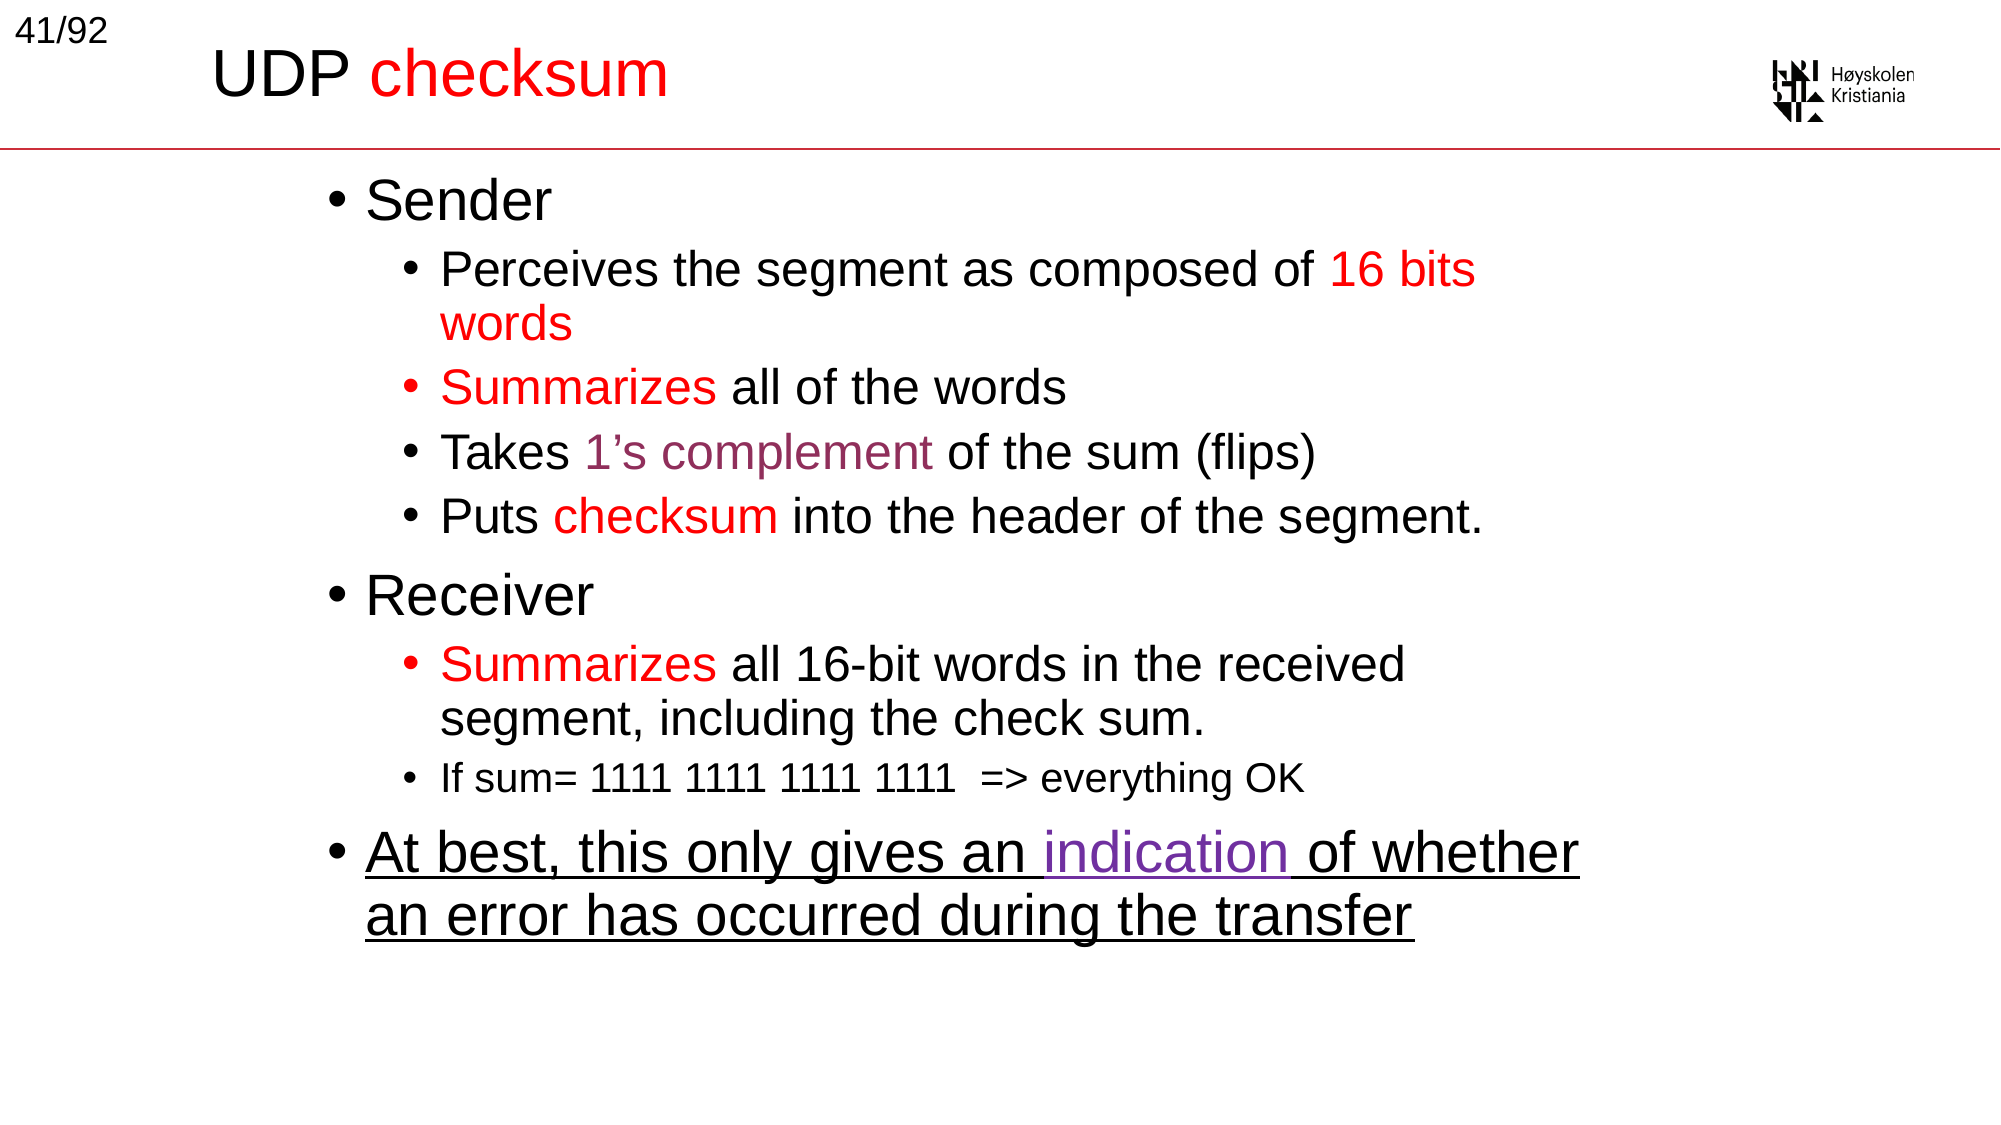

41/92
# UDP checksum
Sender
Perceives the segment as composed of 16 bits words
Summarizes all of the words
Takes 1’s complement of the sum (flips)
Puts checksum into the header of the segment.
Receiver
Summarizes all 16-bit words in the received segment, including the check sum.
If sum= 1111 1111 1111 1111  => everything OK
At best, this only gives an indication of whether an error has occurred during the transfer